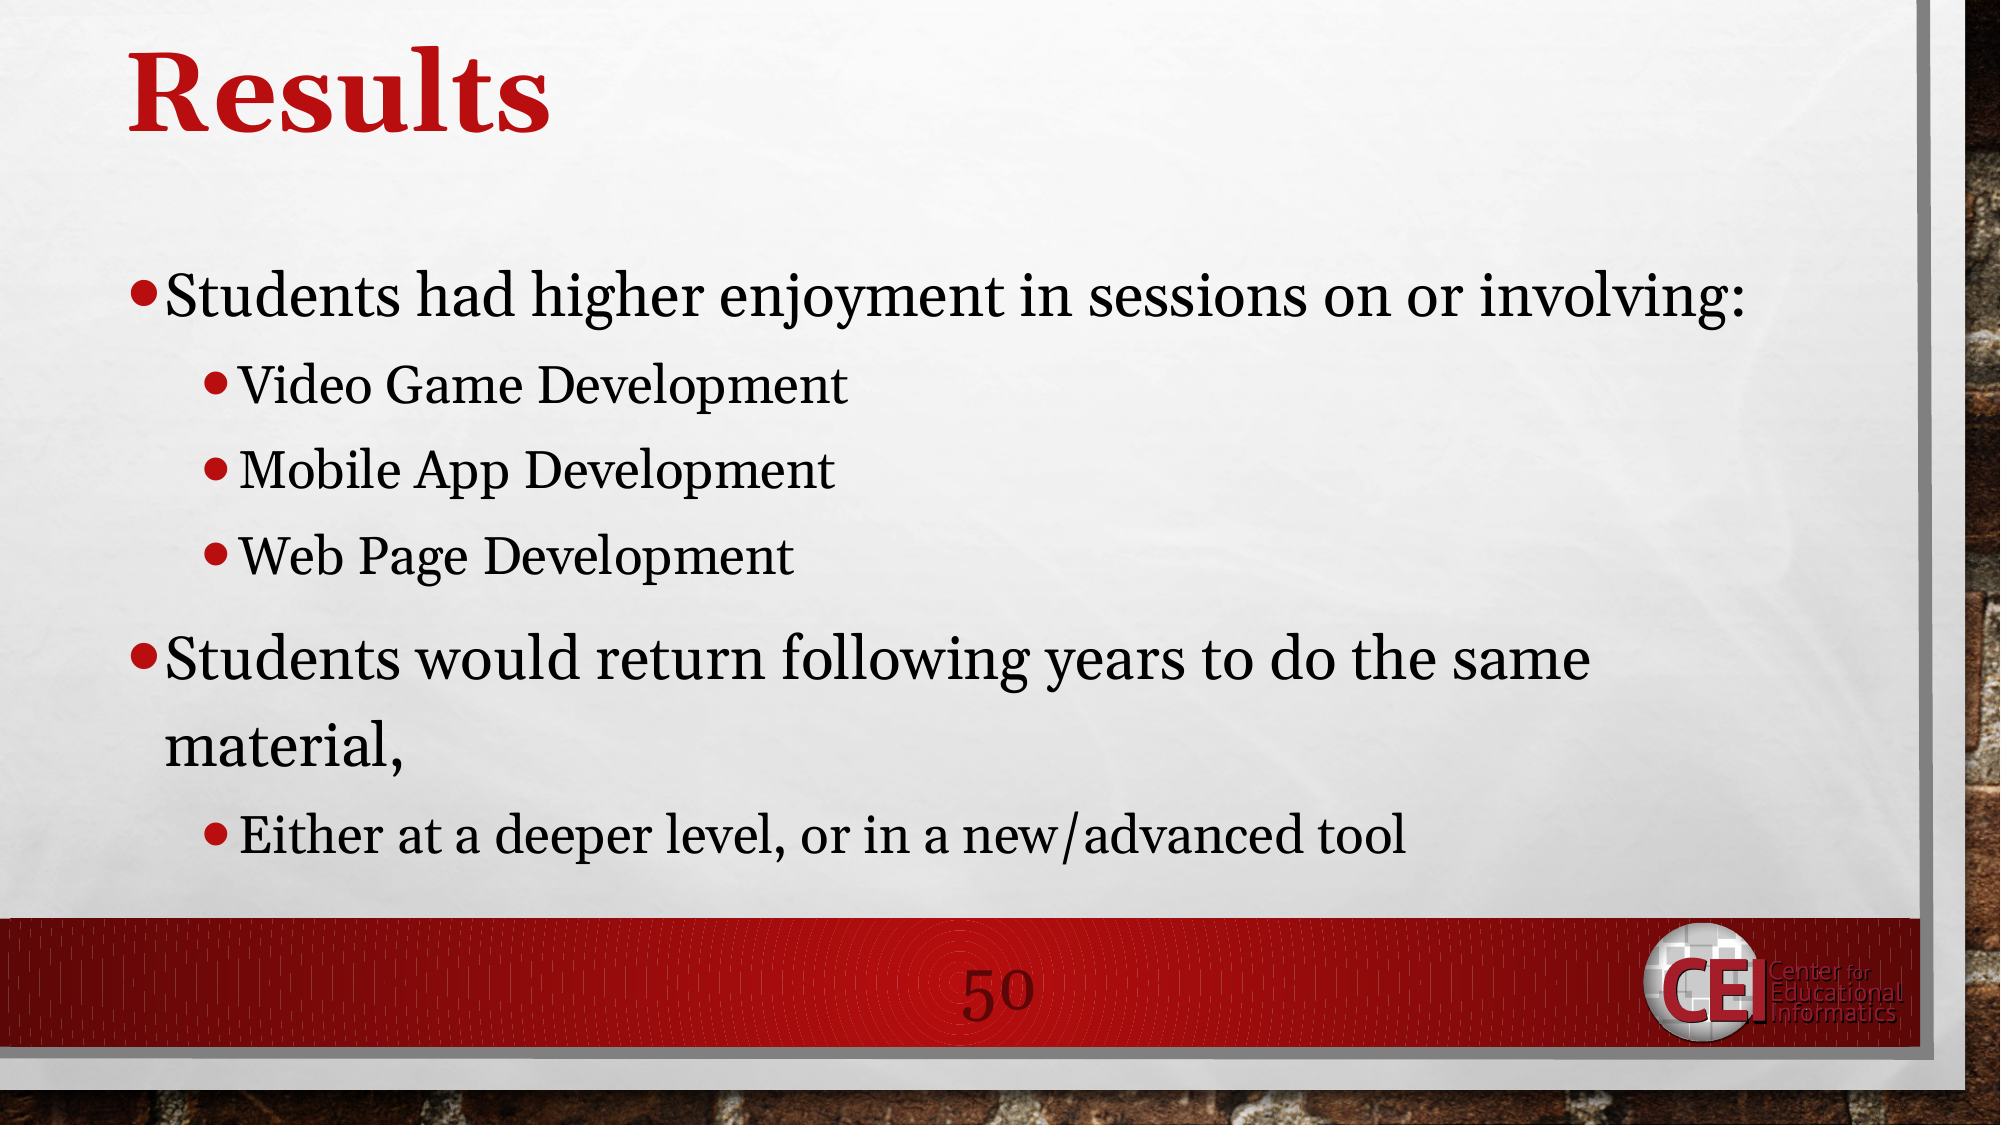

# Results
Students had higher enjoyment in sessions on or involving:
Video Game Development
Mobile App Development
Web Page Development
Students would return following years to do the same material,
Either at a deeper level, or in a new/advanced tool
50